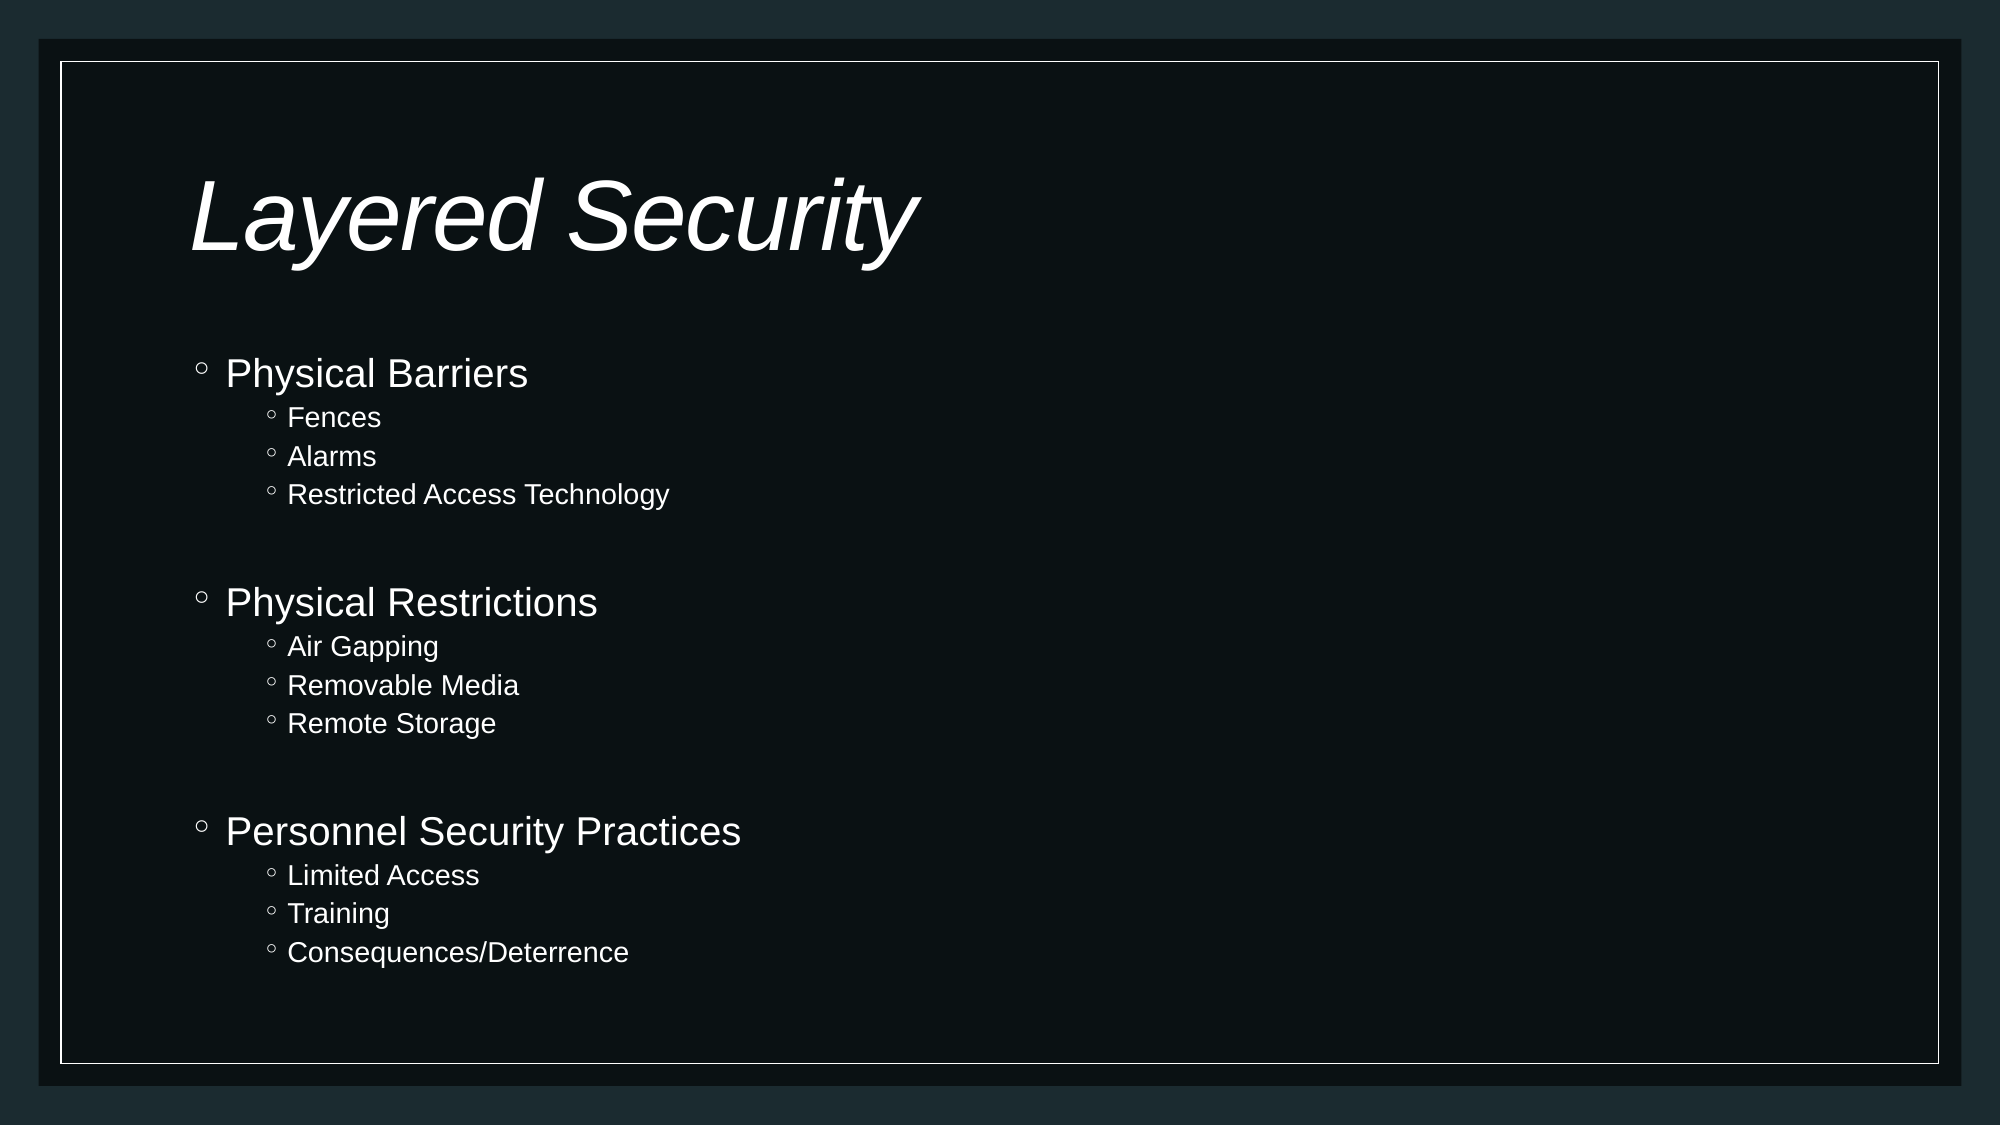

# Layered Security
 Physical Barriers
Fences
Alarms
Restricted Access Technology

 Physical Restrictions
Air Gapping
Removable Media
Remote Storage

 Personnel Security Practices
Limited Access
Training
Consequences/Deterrence